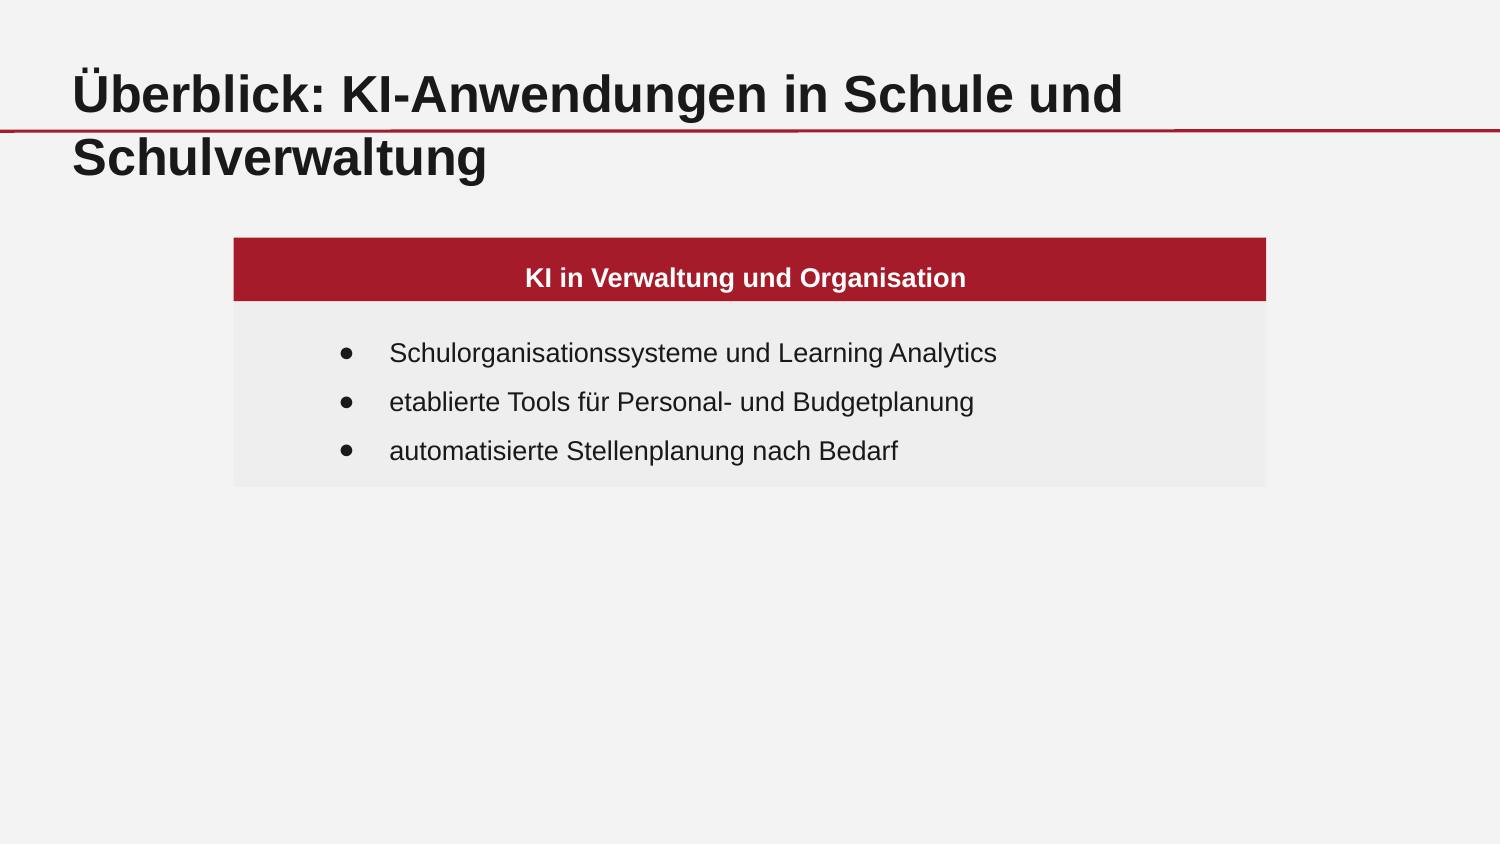

Überblick: KI-Anwendungen in Schule und Schulverwaltung

KI in Verwaltung und Organisation

Schulorganisationssysteme und Learning Analytics
etablierte Tools für Personal- und Budgetplanung
automatisierte Stellenplanung nach Bedarf